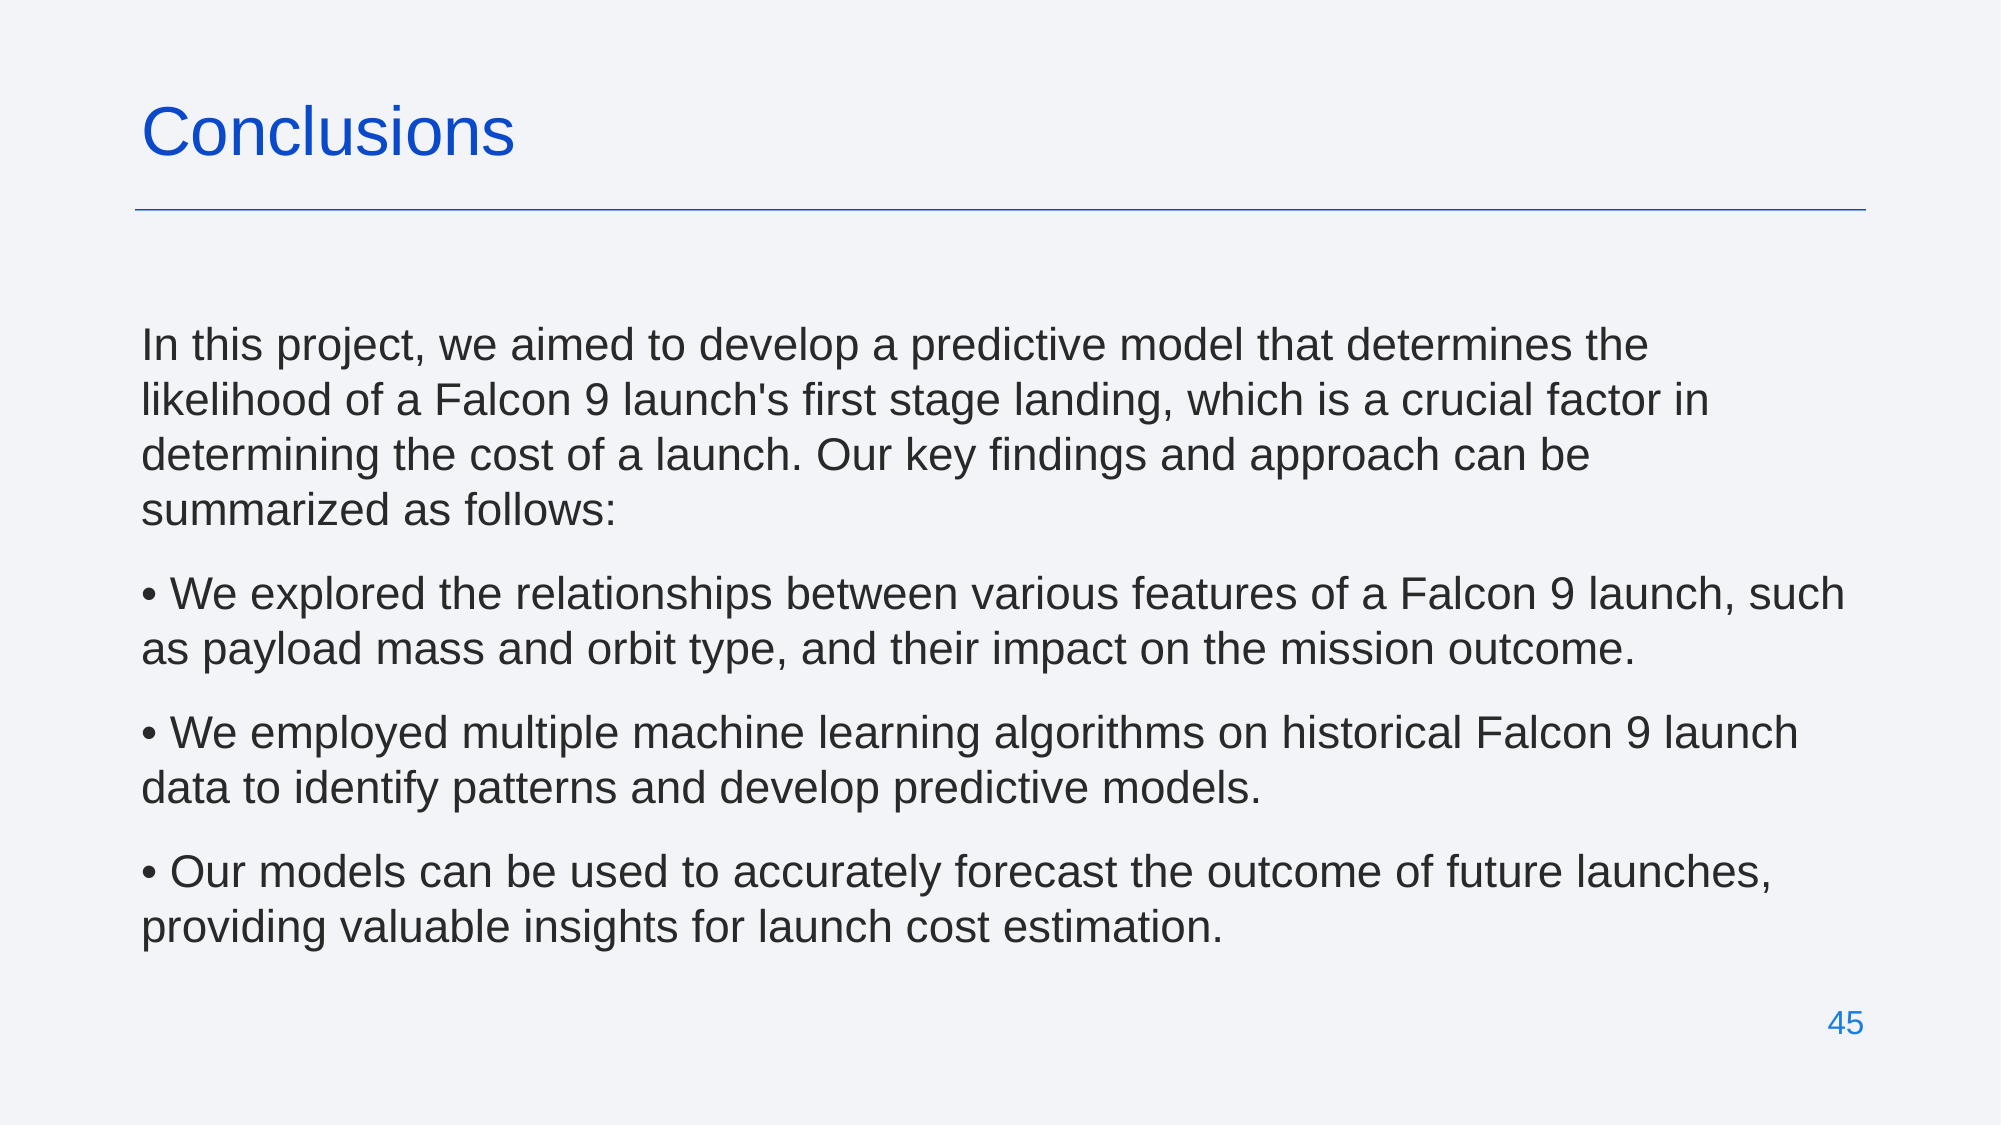

Conclusions
In this project, we aimed to develop a predictive model that determines the likelihood of a Falcon 9 launch's first stage landing, which is a crucial factor in determining the cost of a launch. Our key findings and approach can be summarized as follows:
• We explored the relationships between various features of a Falcon 9 launch, such as payload mass and orbit type, and their impact on the mission outcome.
• We employed multiple machine learning algorithms on historical Falcon 9 launch data to identify patterns and develop predictive models.
• Our models can be used to accurately forecast the outcome of future launches, providing valuable insights for launch cost estimation.
45